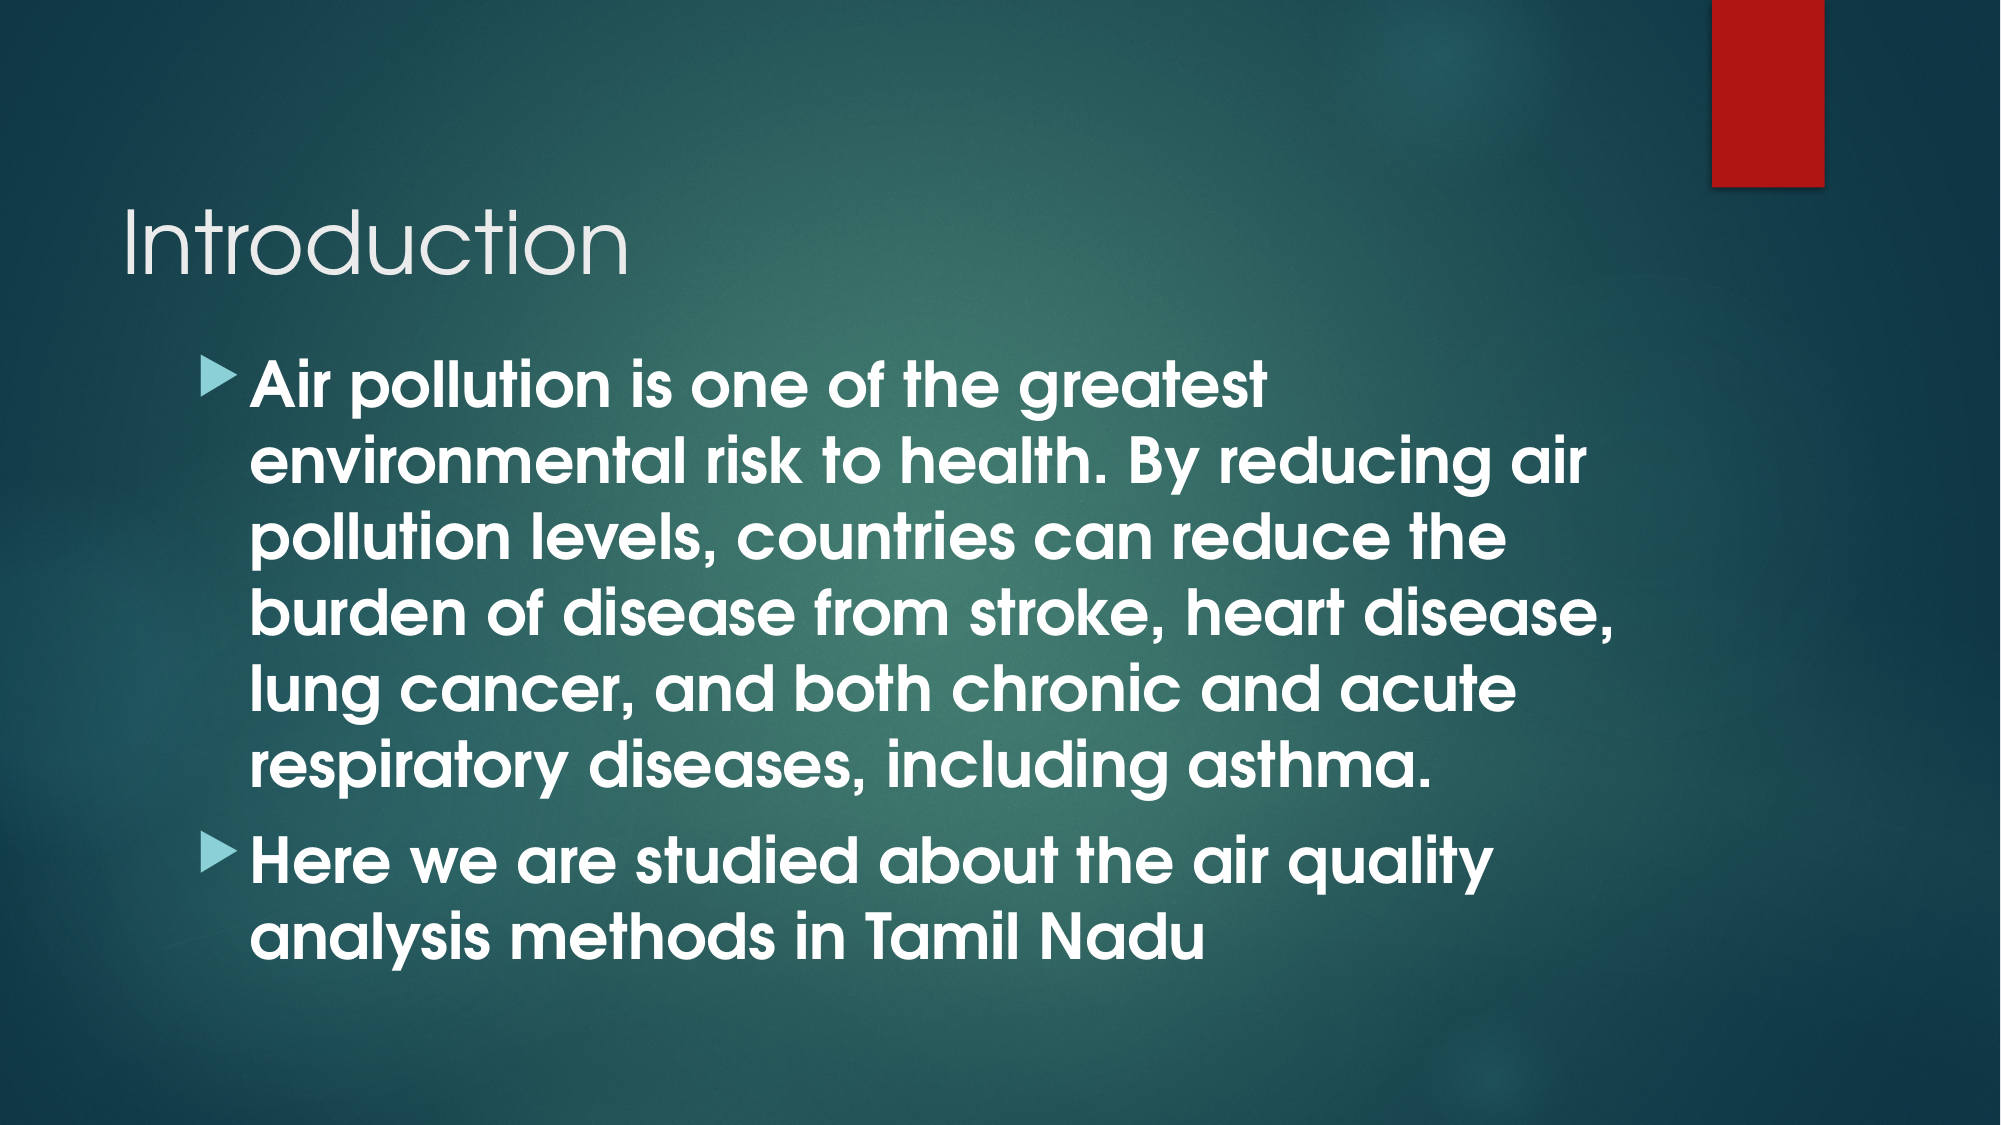

# Introduction
Air pollution is one of the greatest environmental risk to health. By reducing air pollution levels, countries can reduce the burden of disease from stroke, heart disease, lung cancer, and both chronic and acute respiratory diseases, including asthma.
Here we are studied about the air quality analysis methods in Tamil Nadu